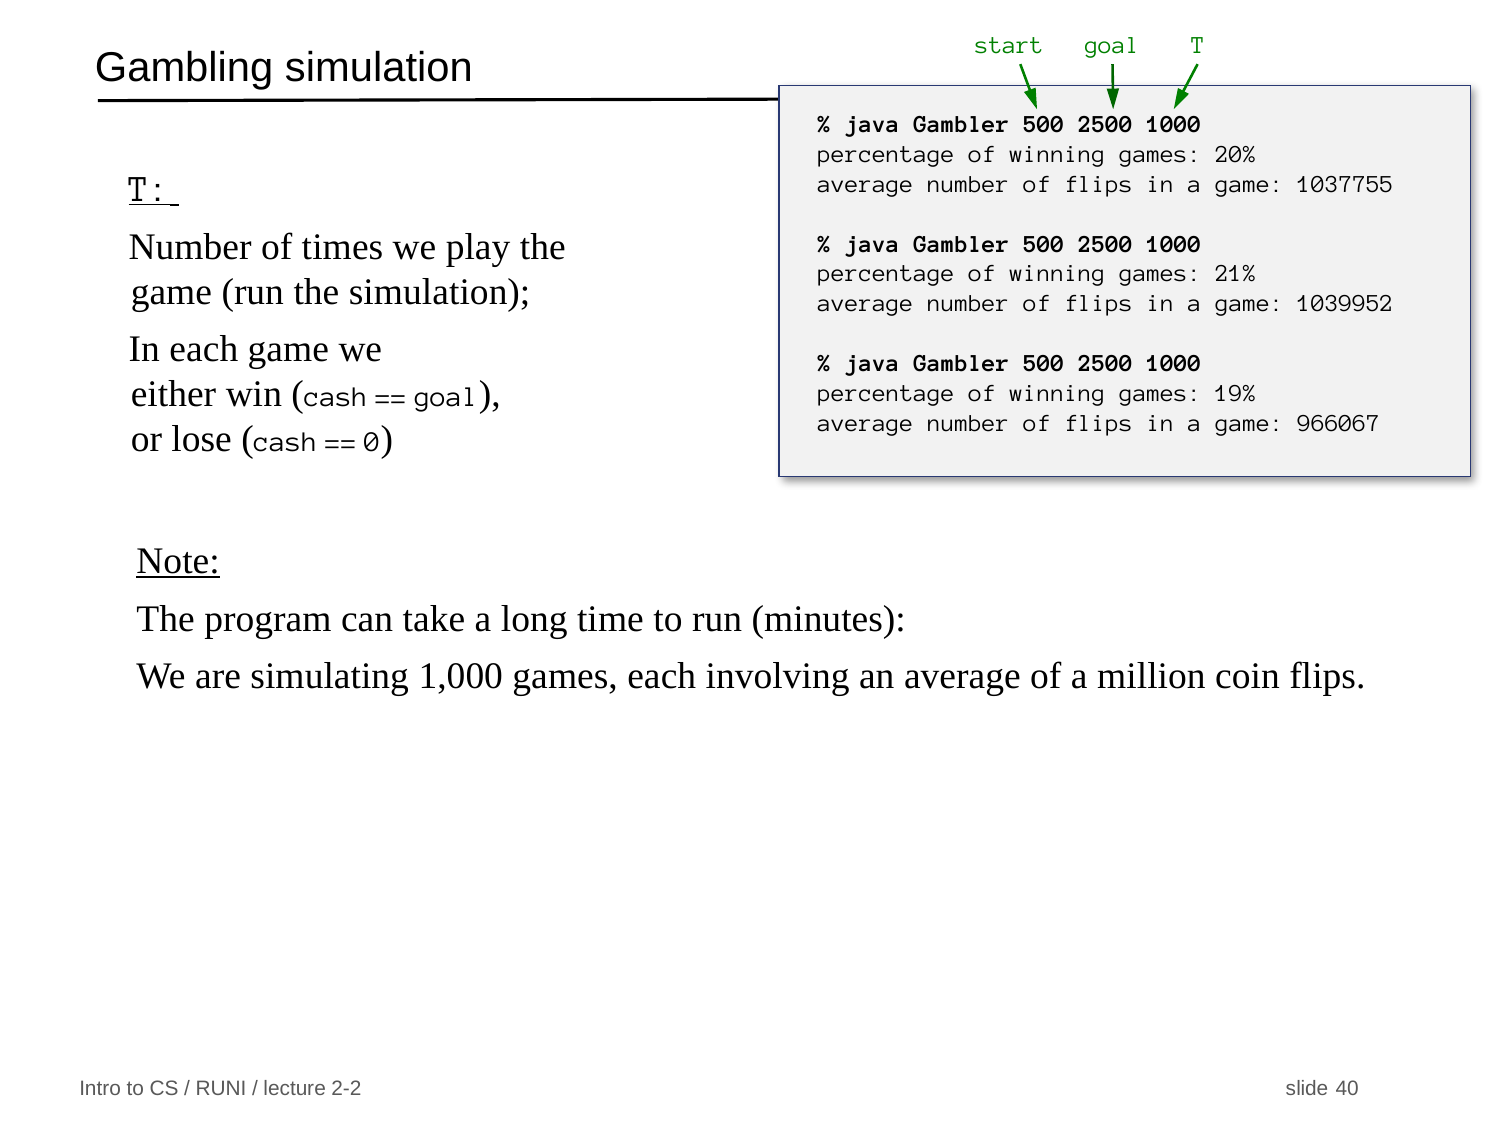

start
goal
  T

# Gambling simulation
% java Gambler 500 2500 1000
percentage of winning games: 20%
average number of flips in a game: 1037755

% java Gambler 500 2500 1000
percentage of winning games: 21%
average number of flips in a game: 1039952

% java Gambler 500 2500 1000
percentage of winning games: 19%
average number of flips in a game: 966067
T:
Number of times we play the game (run the simulation);
In each game we
either win (cash == goal),
or lose (cash == 0)
Note:
The program can take a long time to run (minutes):
We are simulating 1,000 games, each involving an average of a million coin flips.